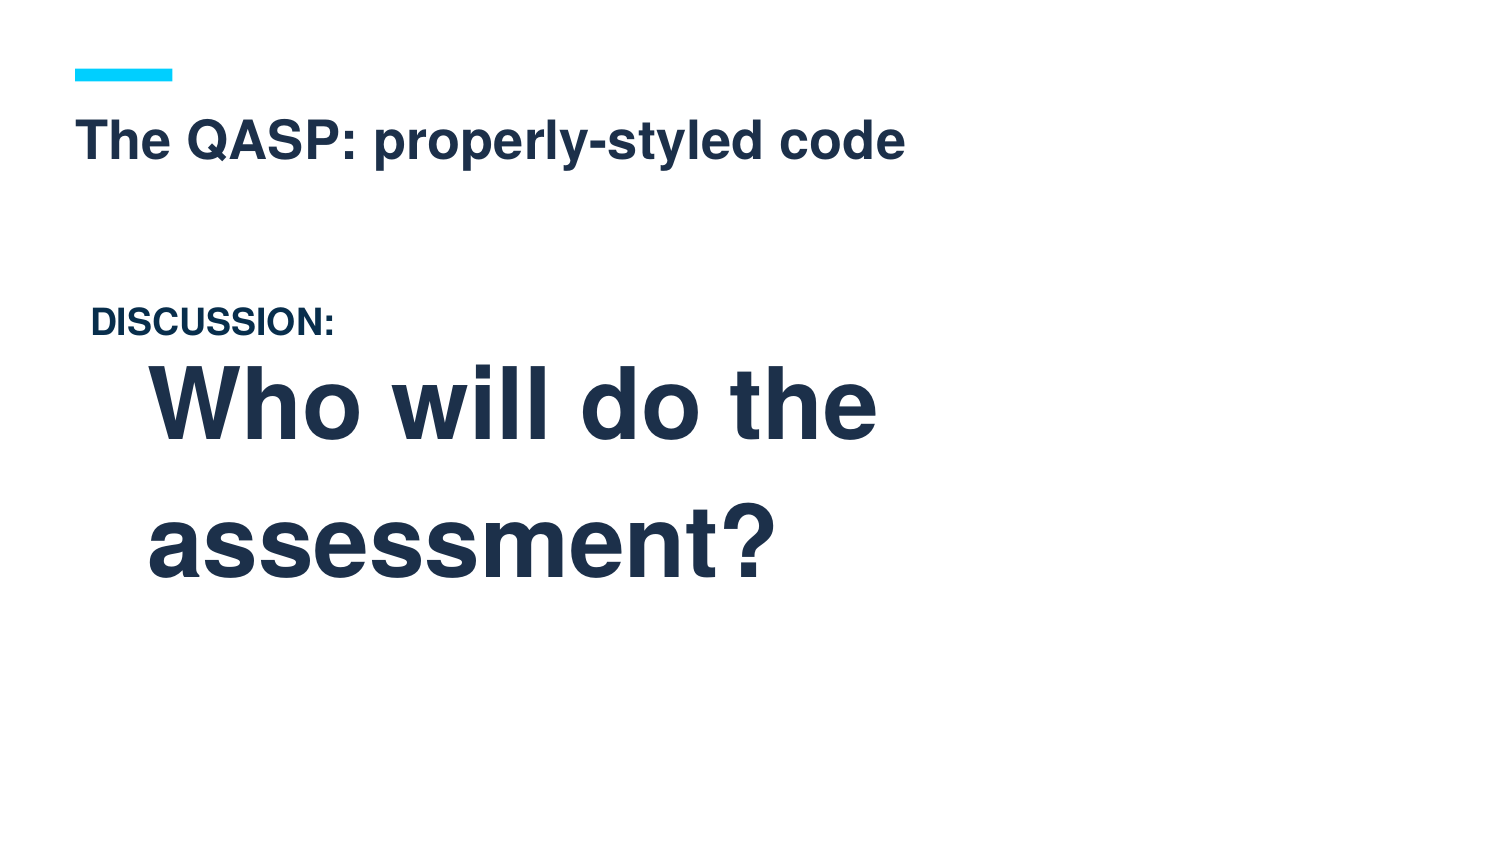

The QASP: properly-styled code
DISCUSSION:
Who will do the assessment?